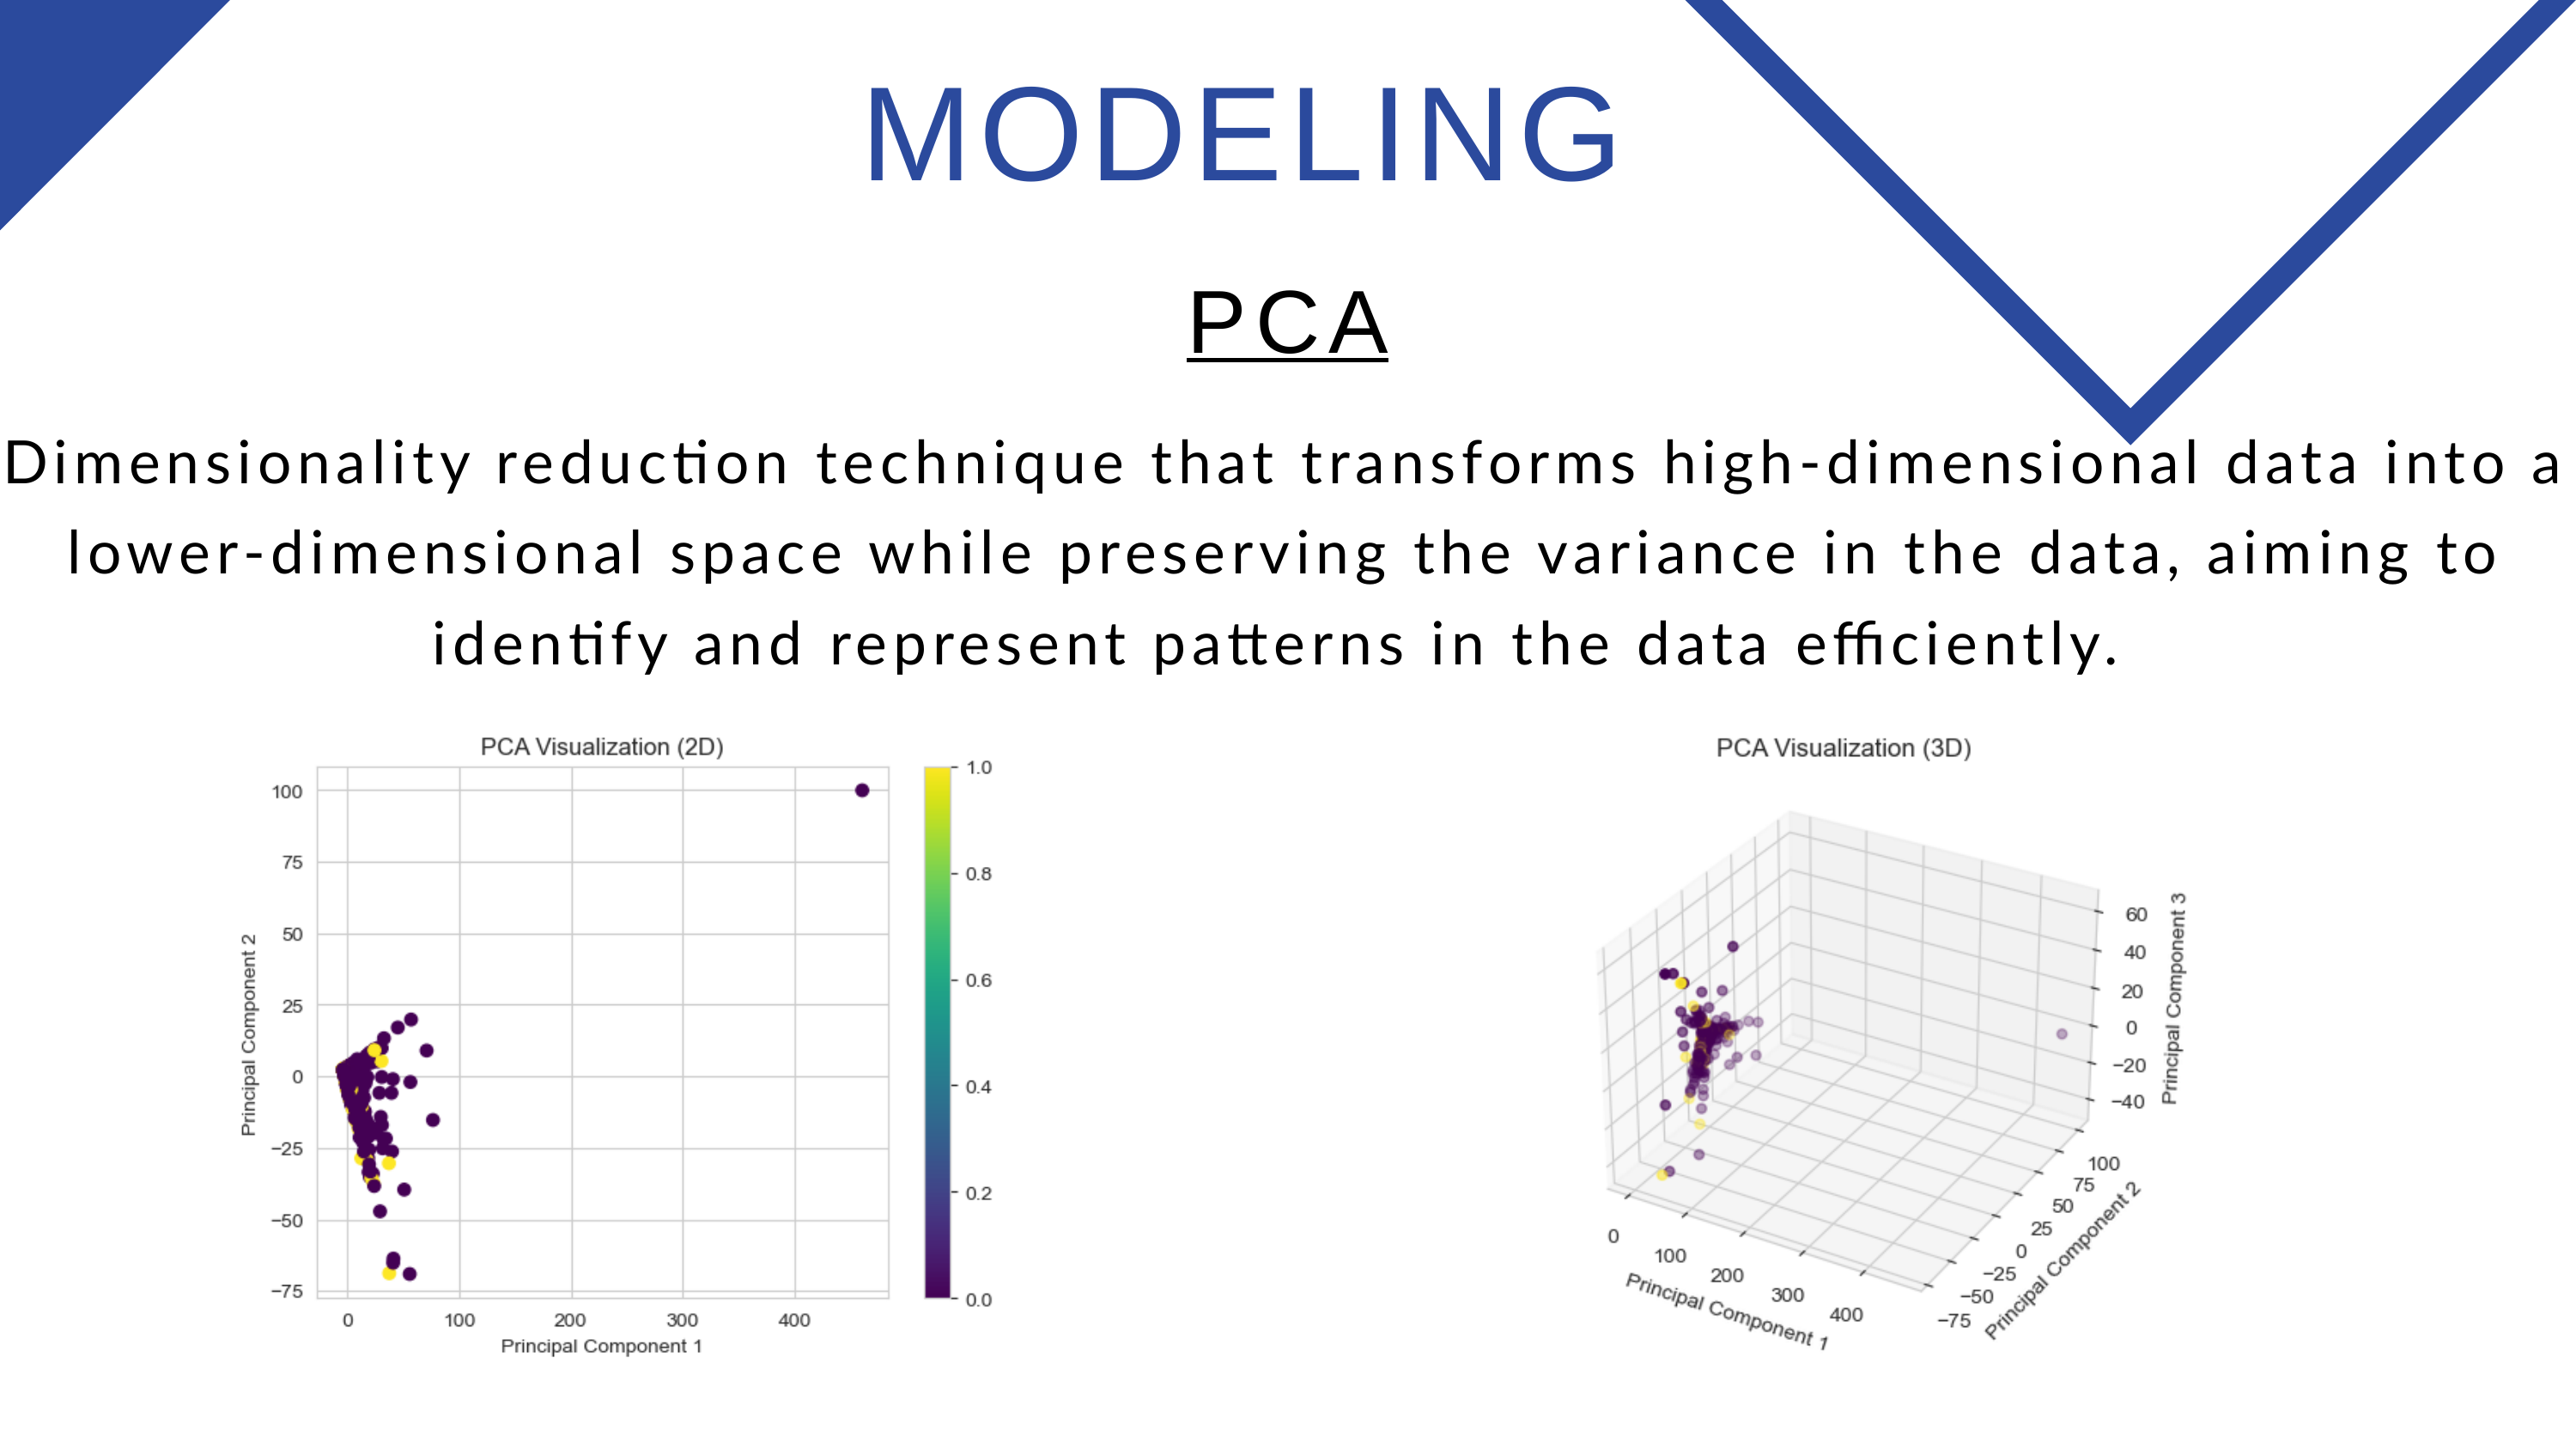

MODELING

PCA

Dimensionality reduction technique that transforms high-dimensional data into a lower-dimensional space while preserving the variance in the data, aiming to identify and represent patterns in the data efficiently.